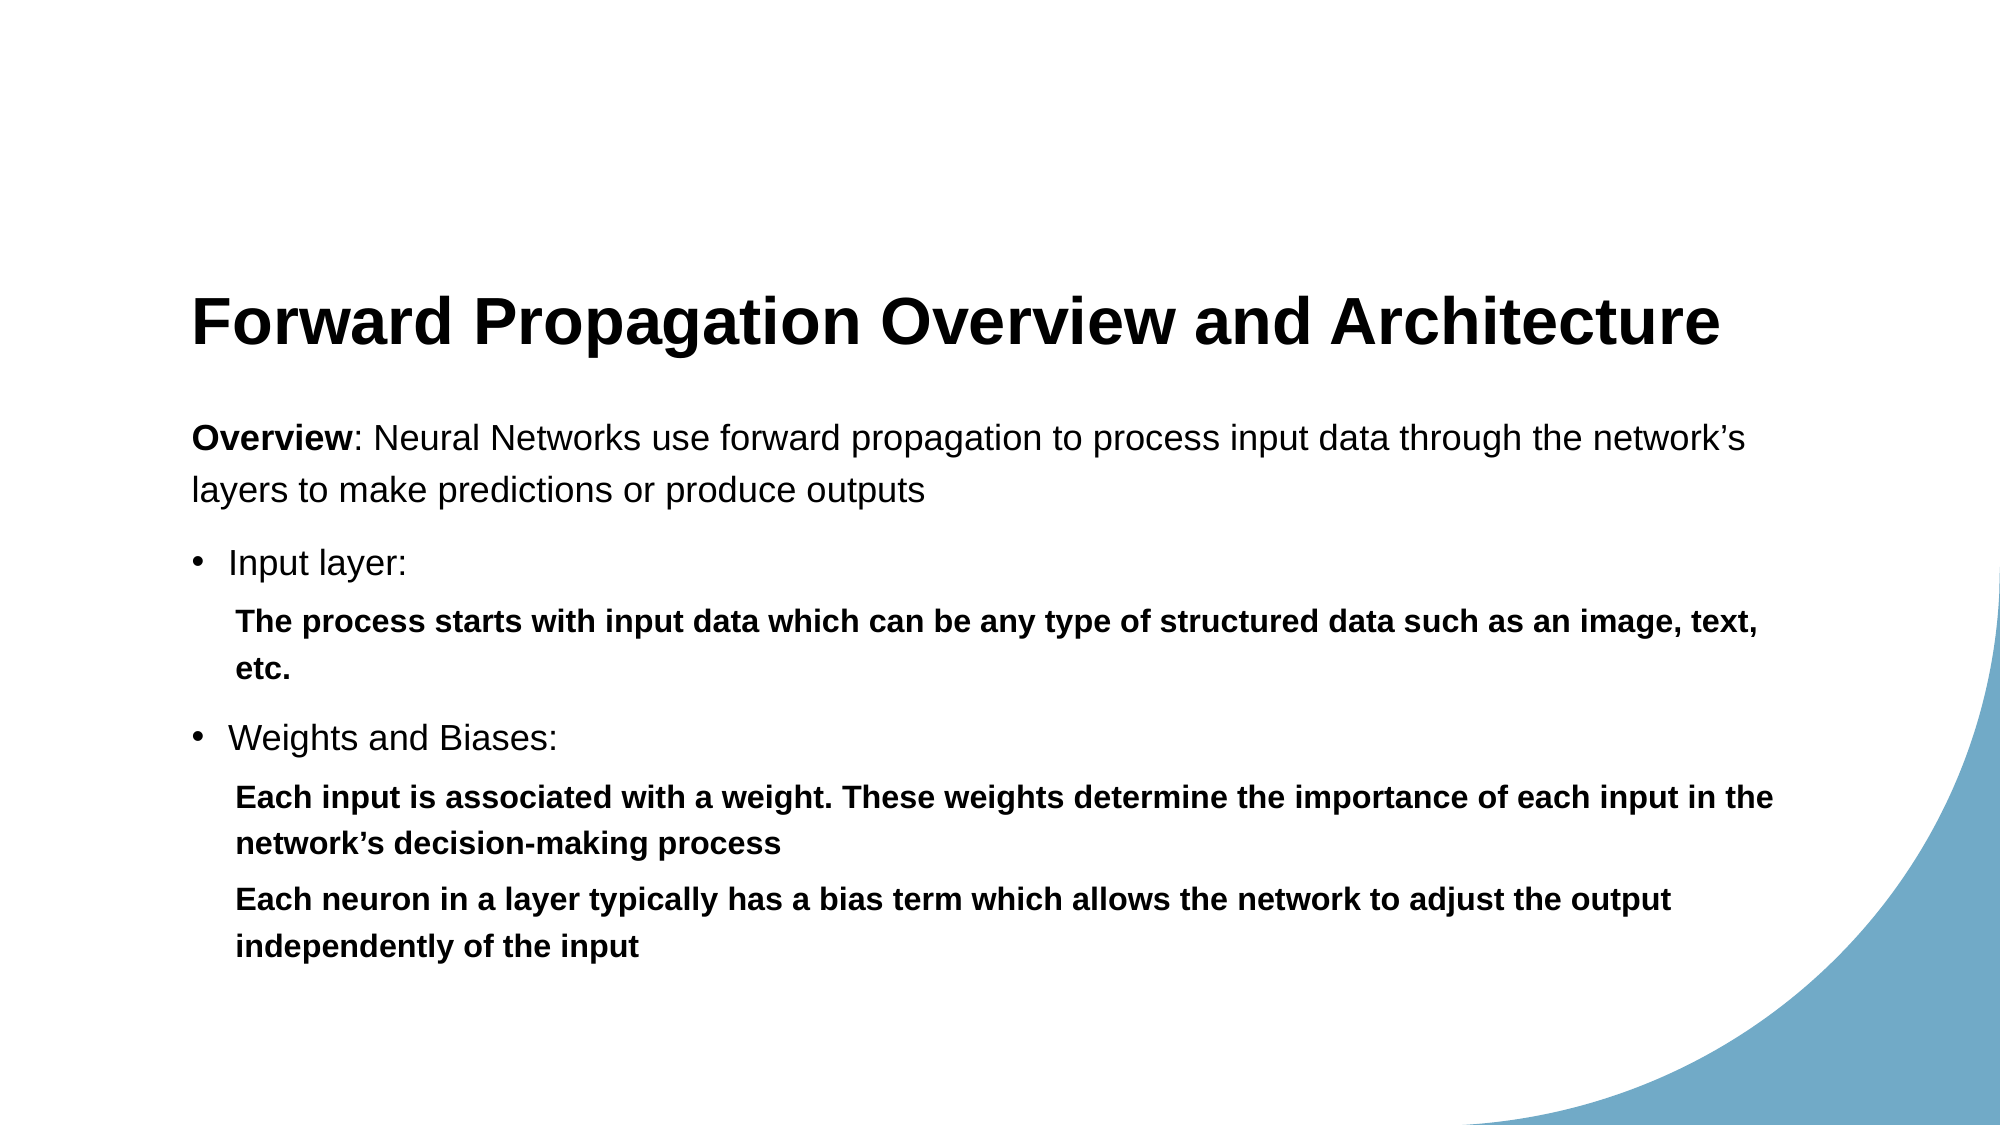

# Forward Propagation Overview and Architecture
Overview: Neural Networks use forward propagation to process input data through the network’s layers to make predictions or produce outputs
Input layer:
The process starts with input data which can be any type of structured data such as an image, text, etc.
Weights and Biases:
Each input is associated with a weight. These weights determine the importance of each input in the network’s decision-making process
Each neuron in a layer typically has a bias term which allows the network to adjust the output independently of the input